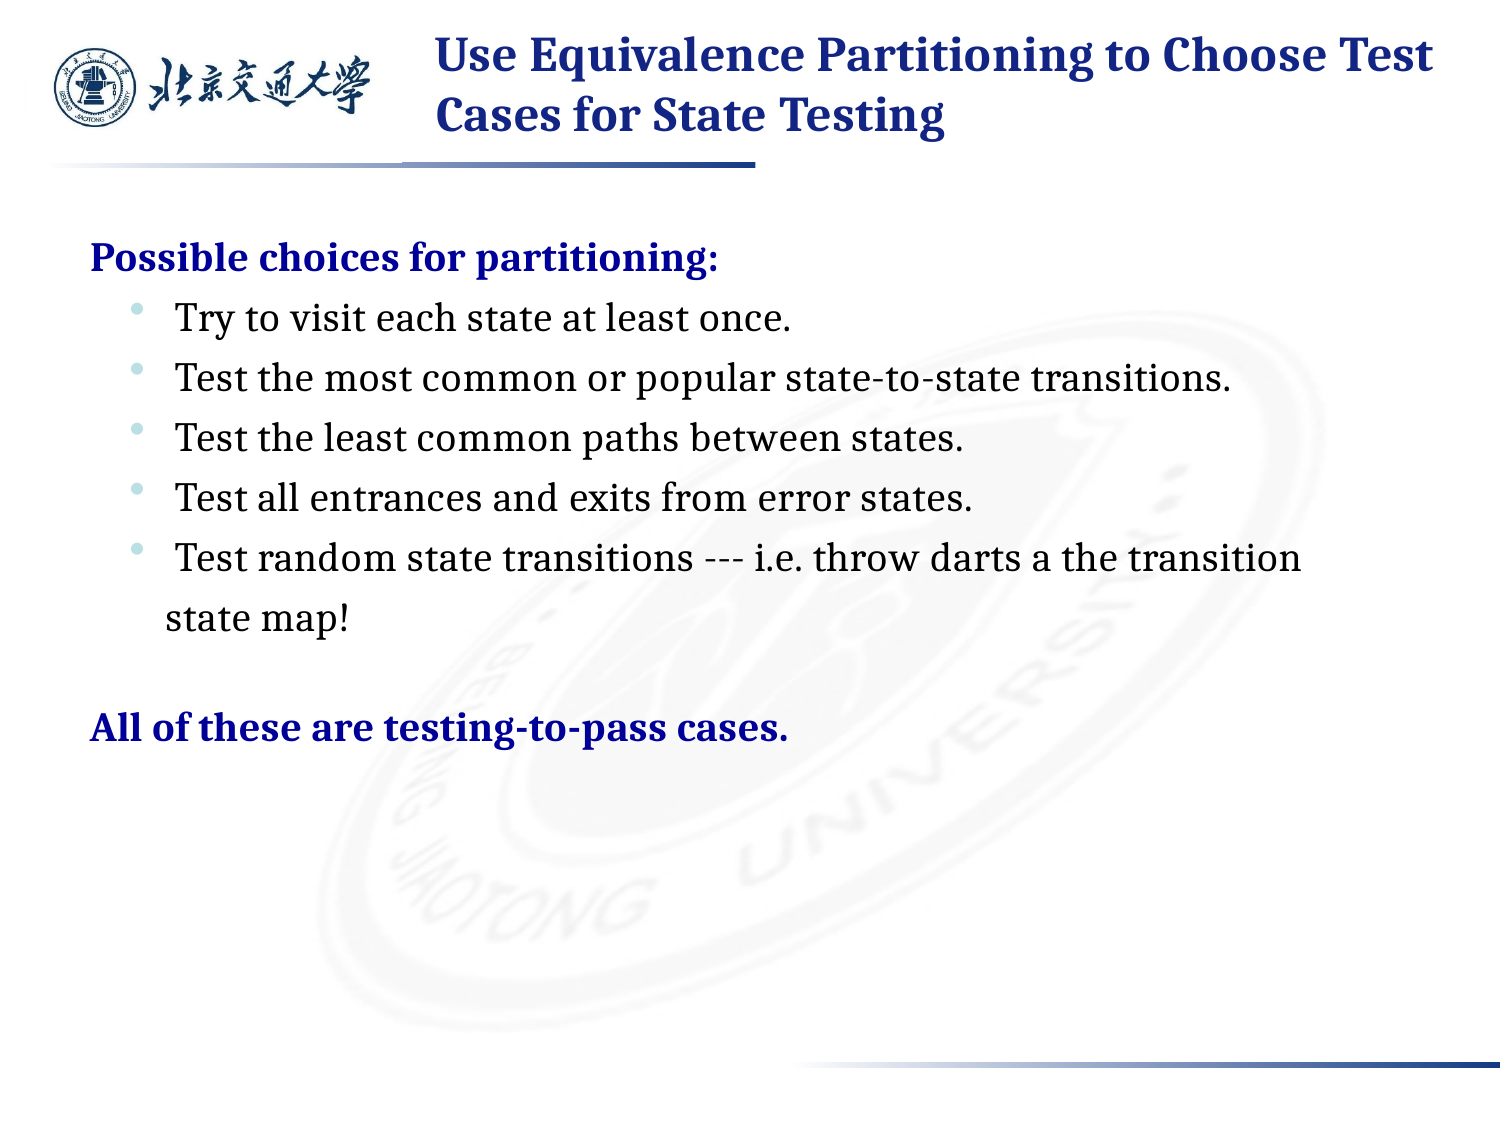

# Use Equivalence Partitioning to Choose Test Cases for State Testing
Possible choices for partitioning:
 Try to visit each state at least once.
 Test the most common or popular state-to-state transitions.
 Test the least common paths between states.
 Test all entrances and exits from error states.
 Test random state transitions --- i.e. throw darts a the transition state map!

All of these are testing-to-pass cases.